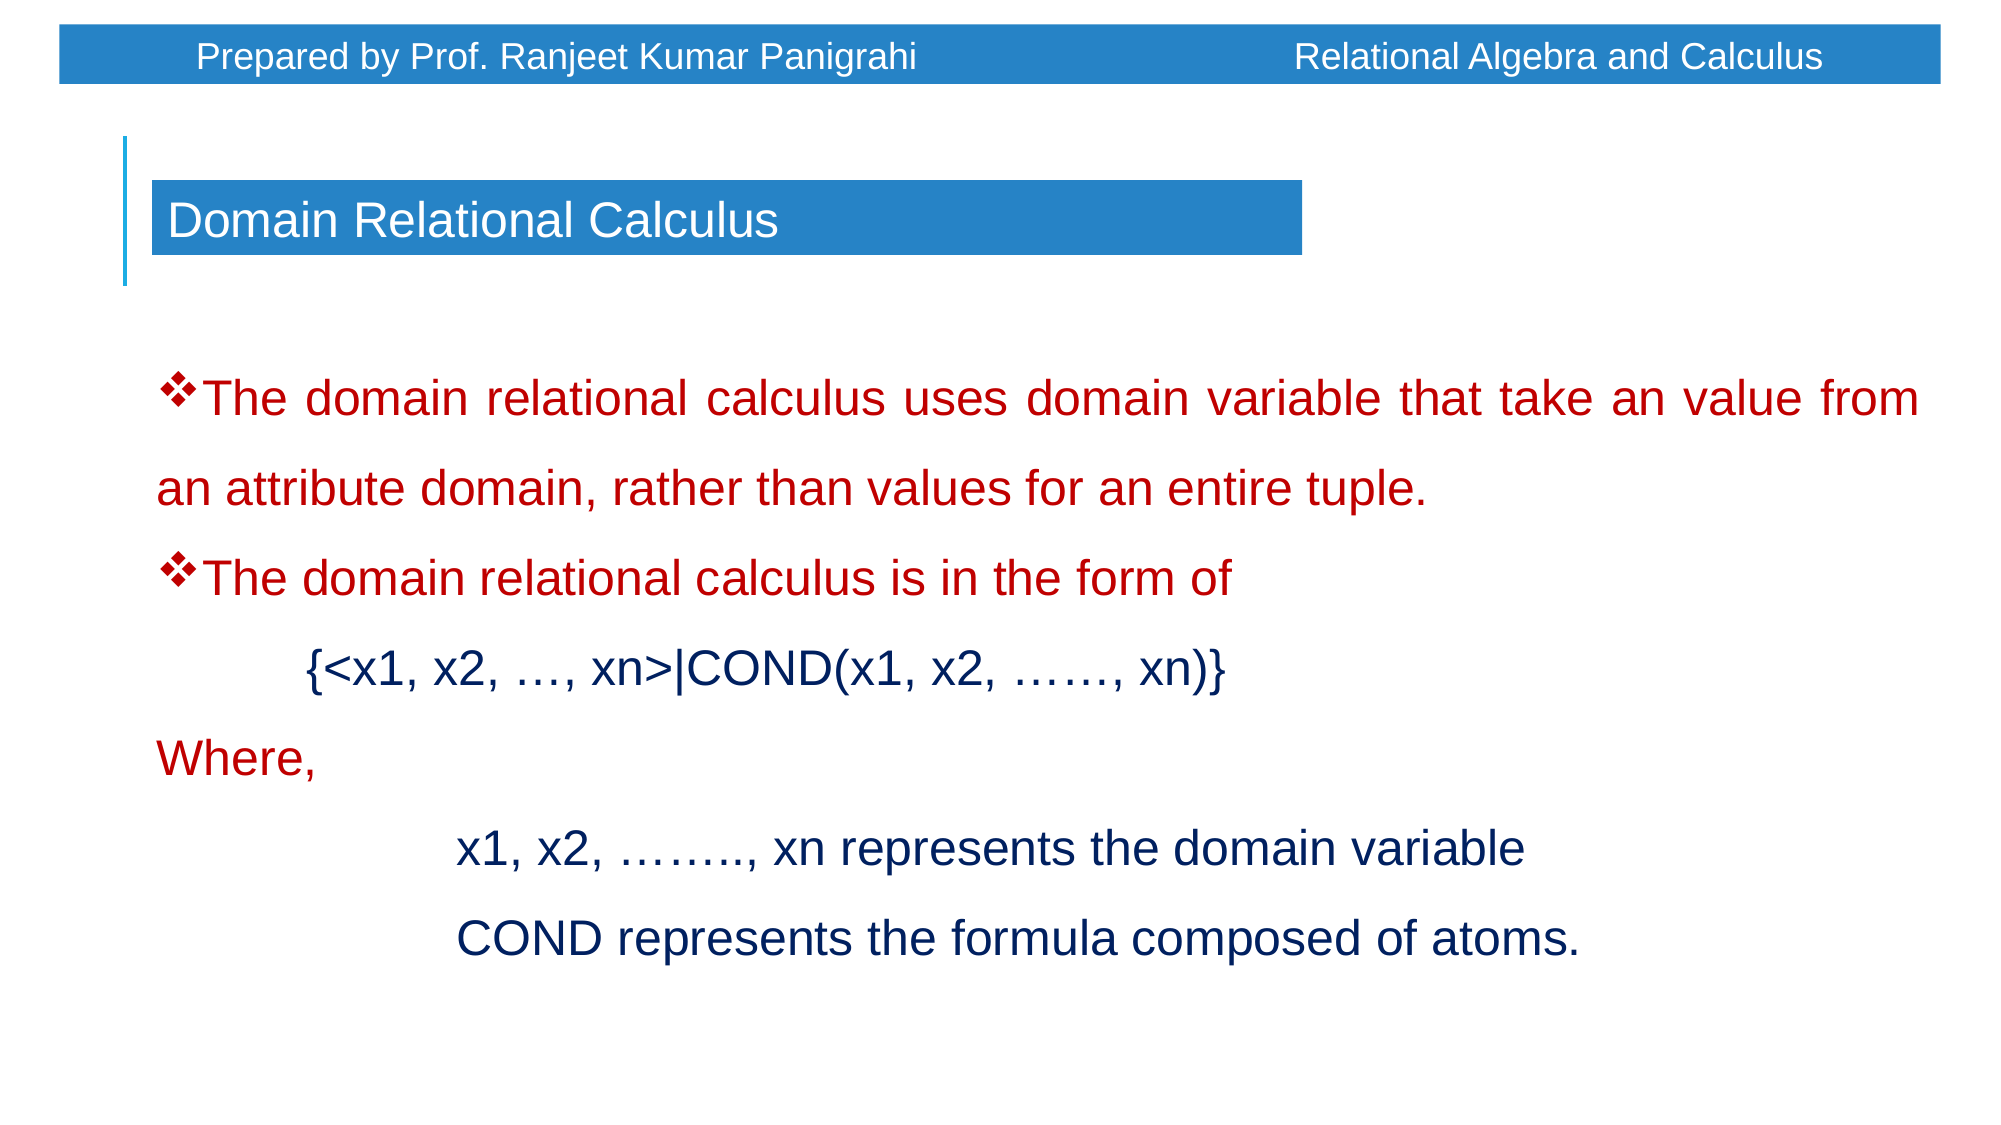

Prepared by Prof. Ranjeet Kumar Panigrahi                                    Relational Algebra and Calculus
Domain Relational Calculus
The domain relational calculus uses domain variable that take an value from an attribute domain, rather than values for an entire tuple.
The domain relational calculus is in the form of
	{<x1, x2, …, xn>|COND(x1, x2, ……, xn)}
Where,
		x1, x2, …….., xn represents the domain variable
		COND represents the formula composed of atoms.